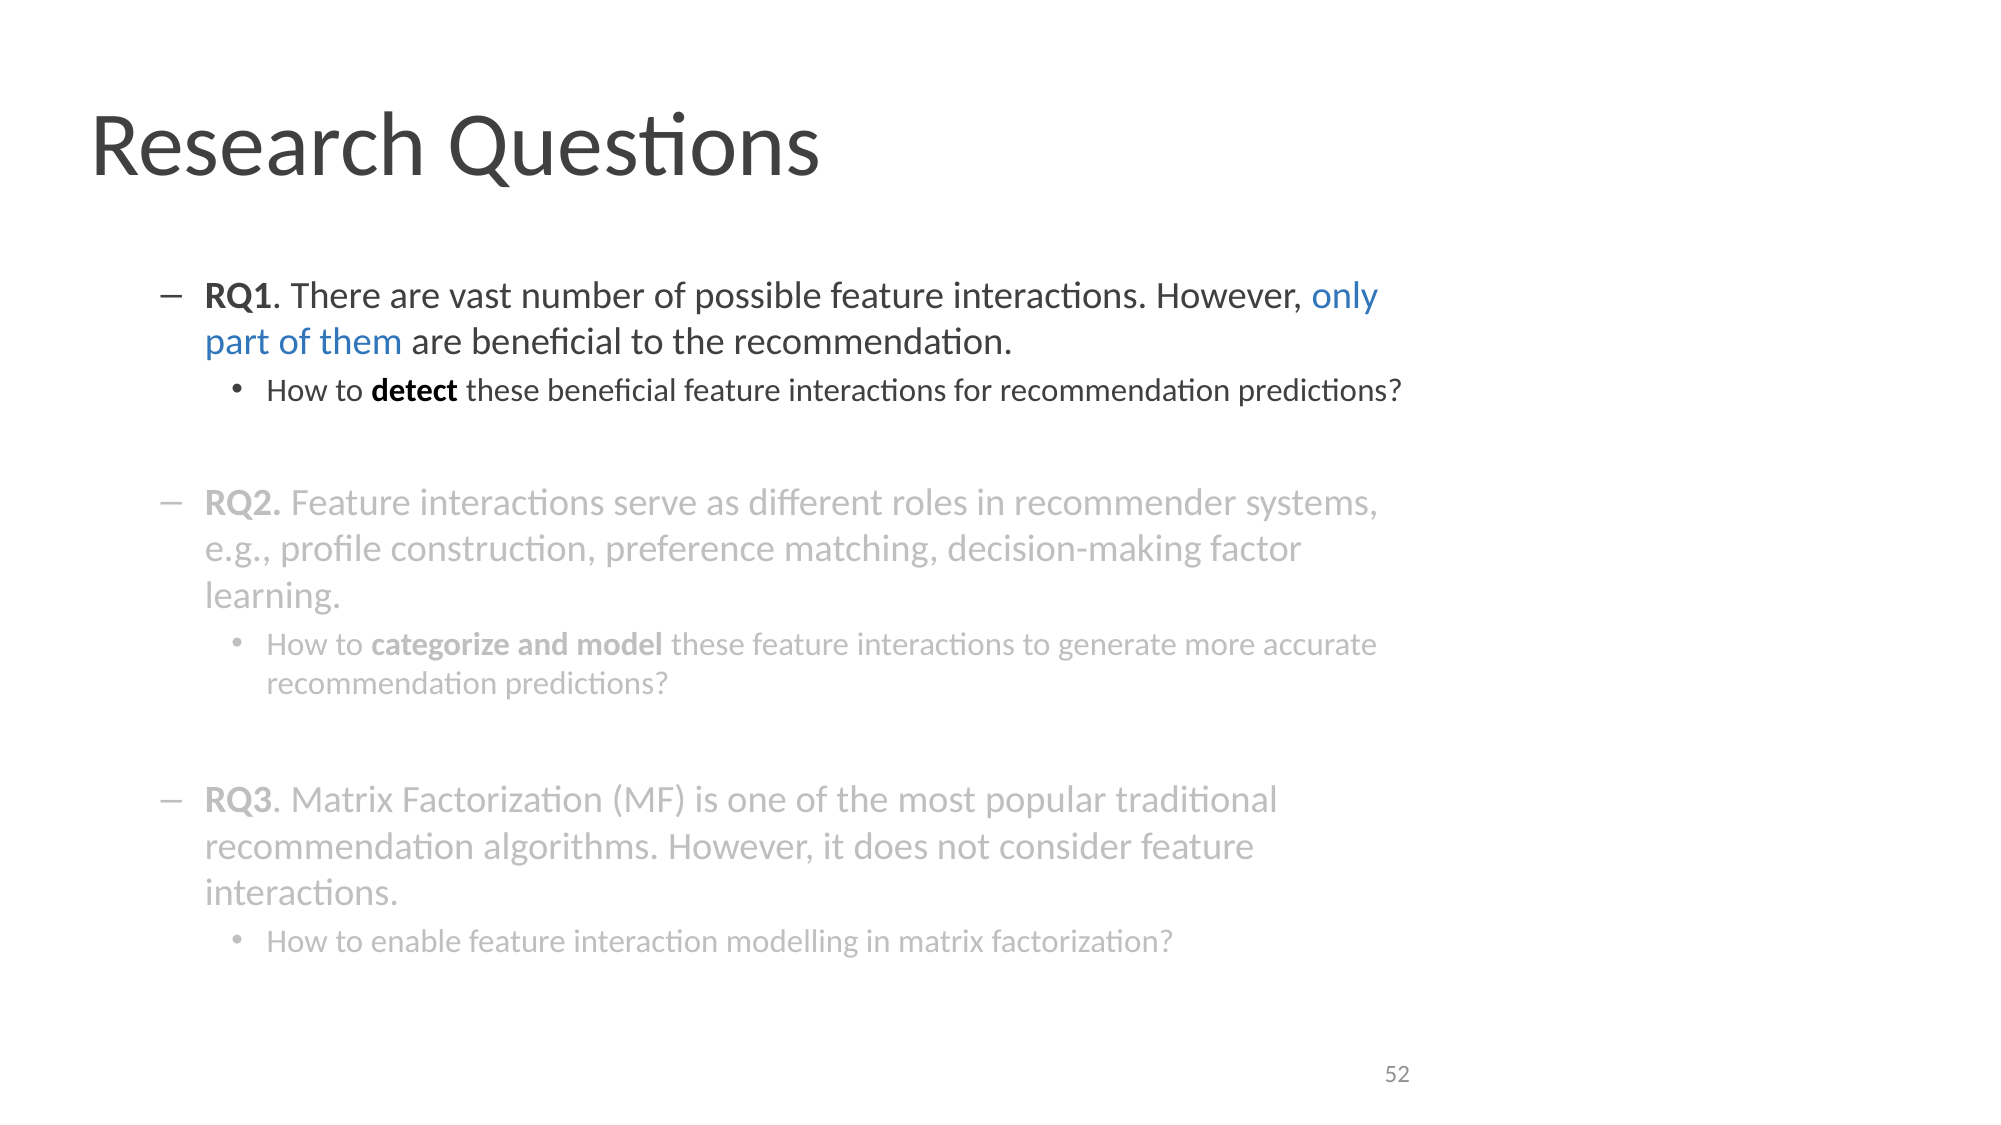

# Research Questions
RQ1. There are vast number of possible feature interactions. However, only part of them are beneficial to the recommendation.
How to detect these beneficial feature interactions for recommendation predictions?

RQ2. Feature interactions serve as different roles in recommender systems, e.g., profile construction, preference matching, decision-making factor learning.
How to categorize and model these feature interactions to generate more accurate recommendation predictions?

RQ3. Matrix Factorization (MF) is one of the most popular traditional recommendation algorithms. However, it does not consider feature interactions.
How to enable feature interaction modelling in matrix factorization?

52